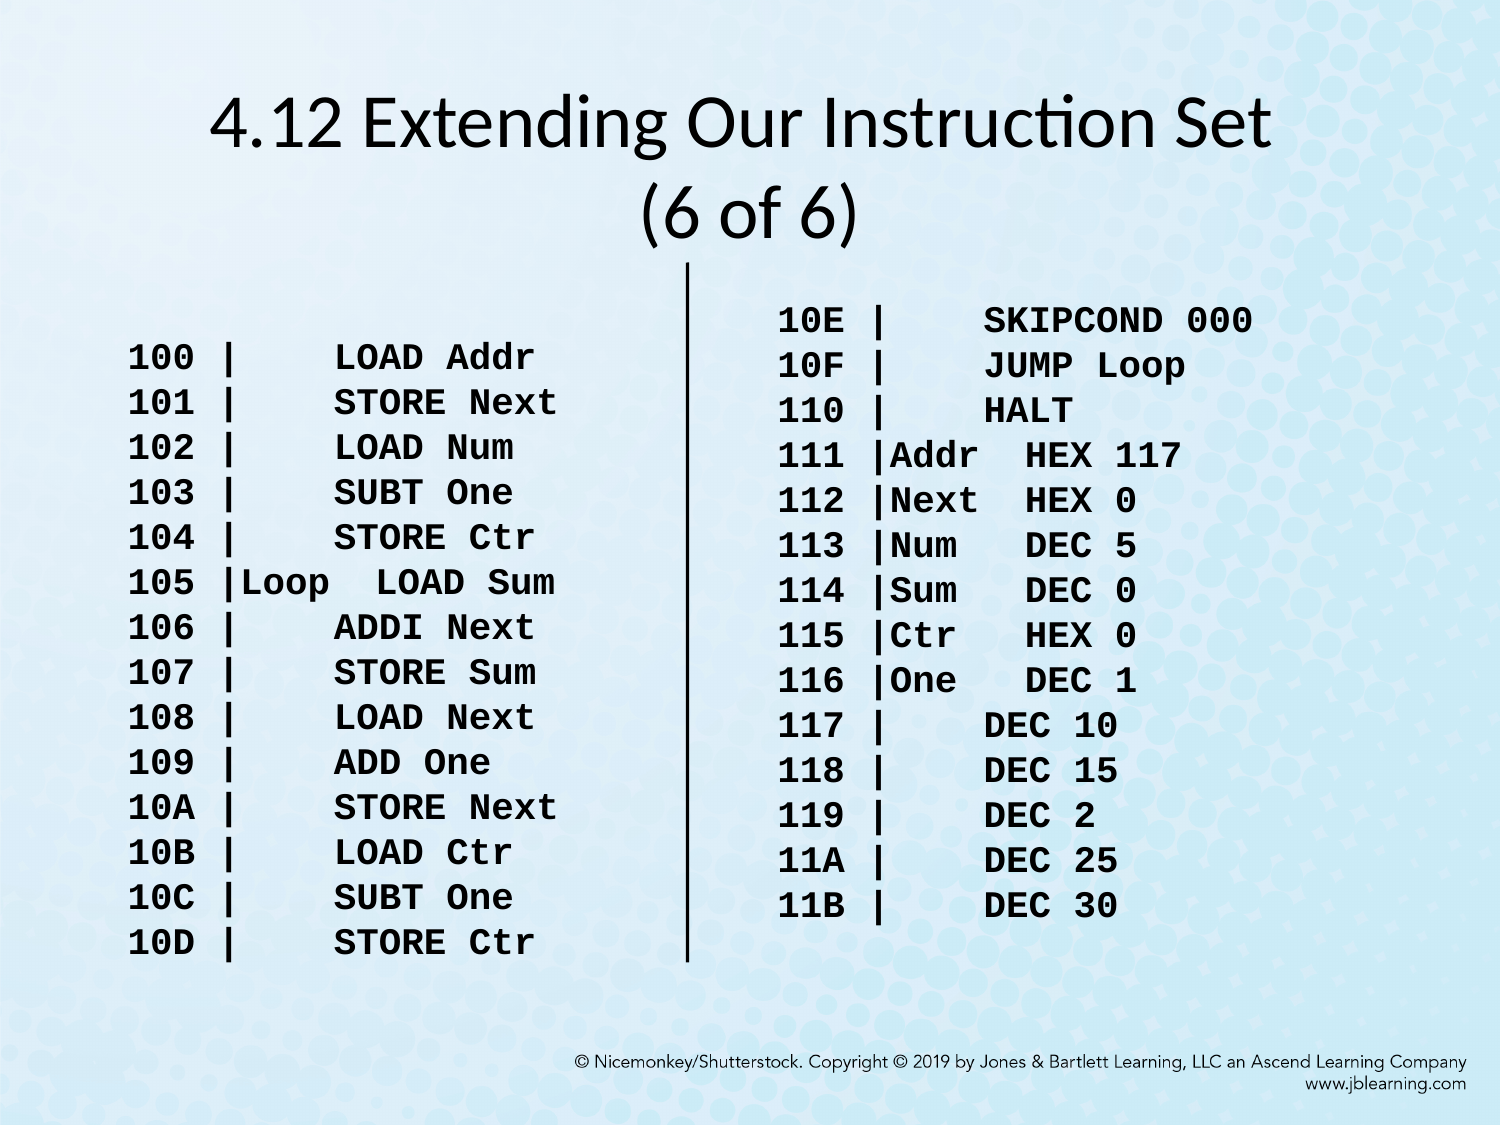

# 4.12 Extending Our Instruction Set (6 of 6)

10E |	SKIPCOND 000
10F |	JUMP Loop
110 |	HALT
111 |Addr  HEX 117
112 |Next  HEX 0
113 |Num   DEC 5
114 |Sum   DEC 0
115 |Ctr   HEX 0
116 |One   DEC 1
117 |	DEC 10
118 |	DEC 15
119 |	DEC 2
11A |	DEC 25
11B |	DEC 30
100 |	LOAD Addr
101 |	STORE Next
102 |	LOAD Num
103 |	SUBT One
104 |	STORE Ctr
105 |Loop  LOAD Sum
106 |	ADDI Next
107 |	STORE Sum
108 |	LOAD Next
109 |	ADD One
10A |	STORE Next
10B |	LOAD Ctr
10C |	SUBT One
10D |	STORE Ctr